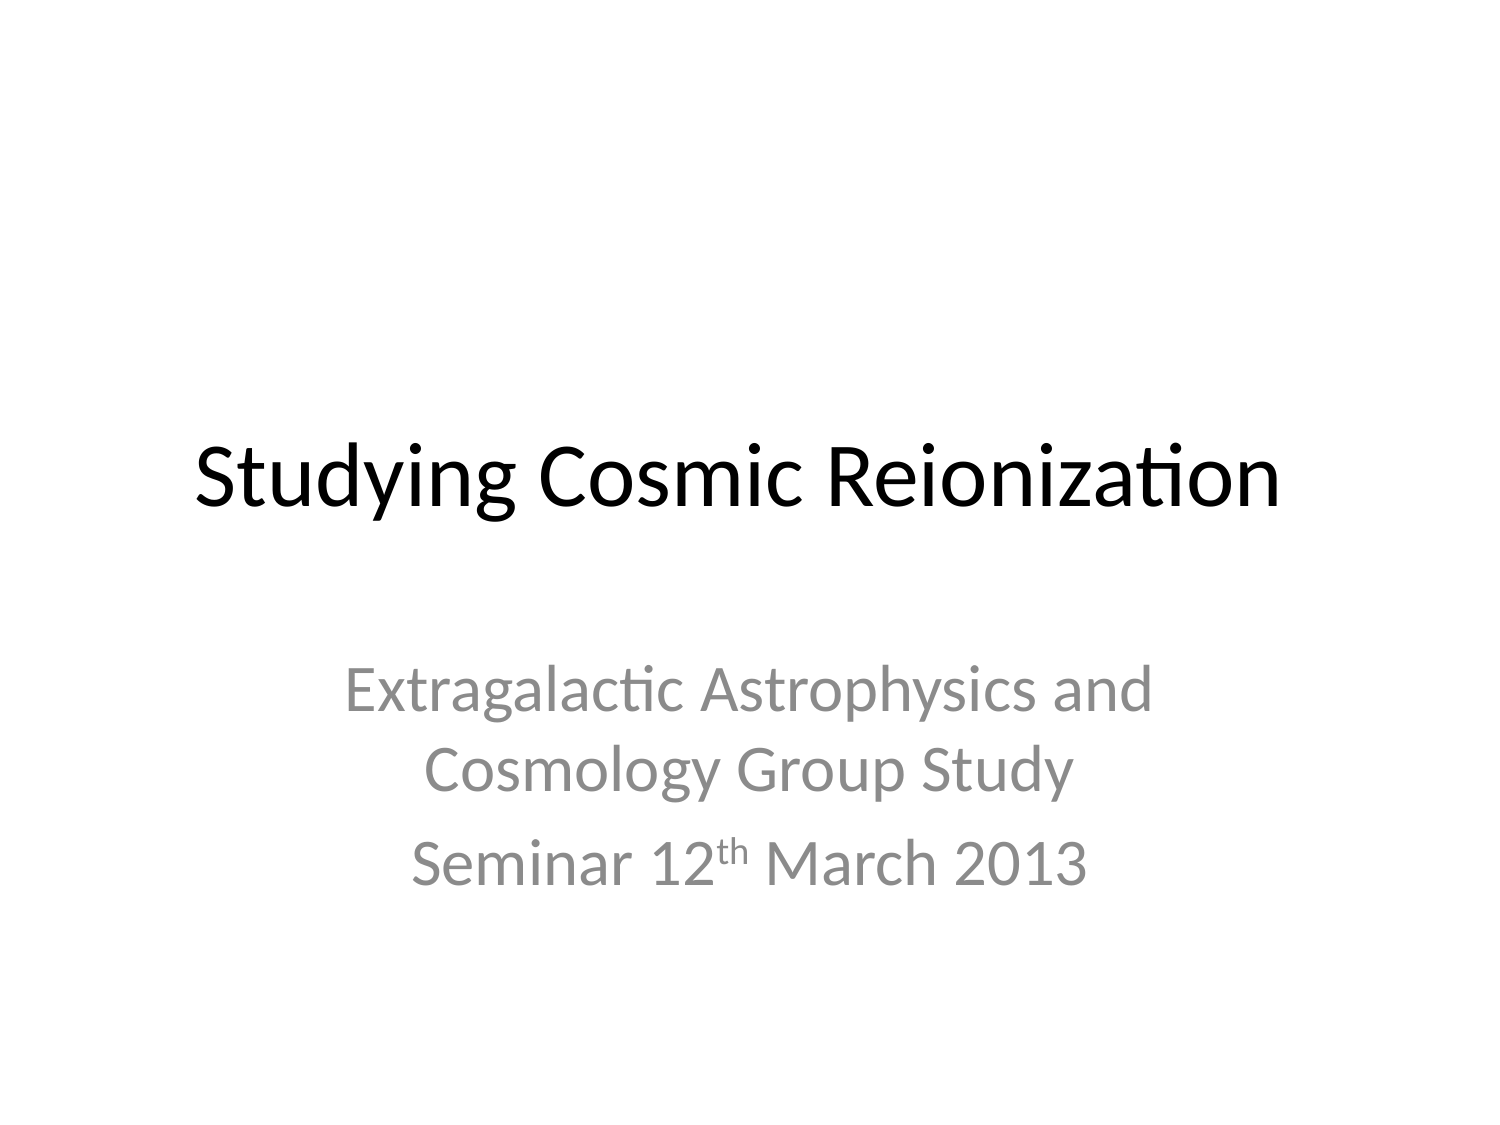

# Studying Cosmic Reionization
Extragalactic Astrophysics and Cosmology Group Study
Seminar 12th March 2013